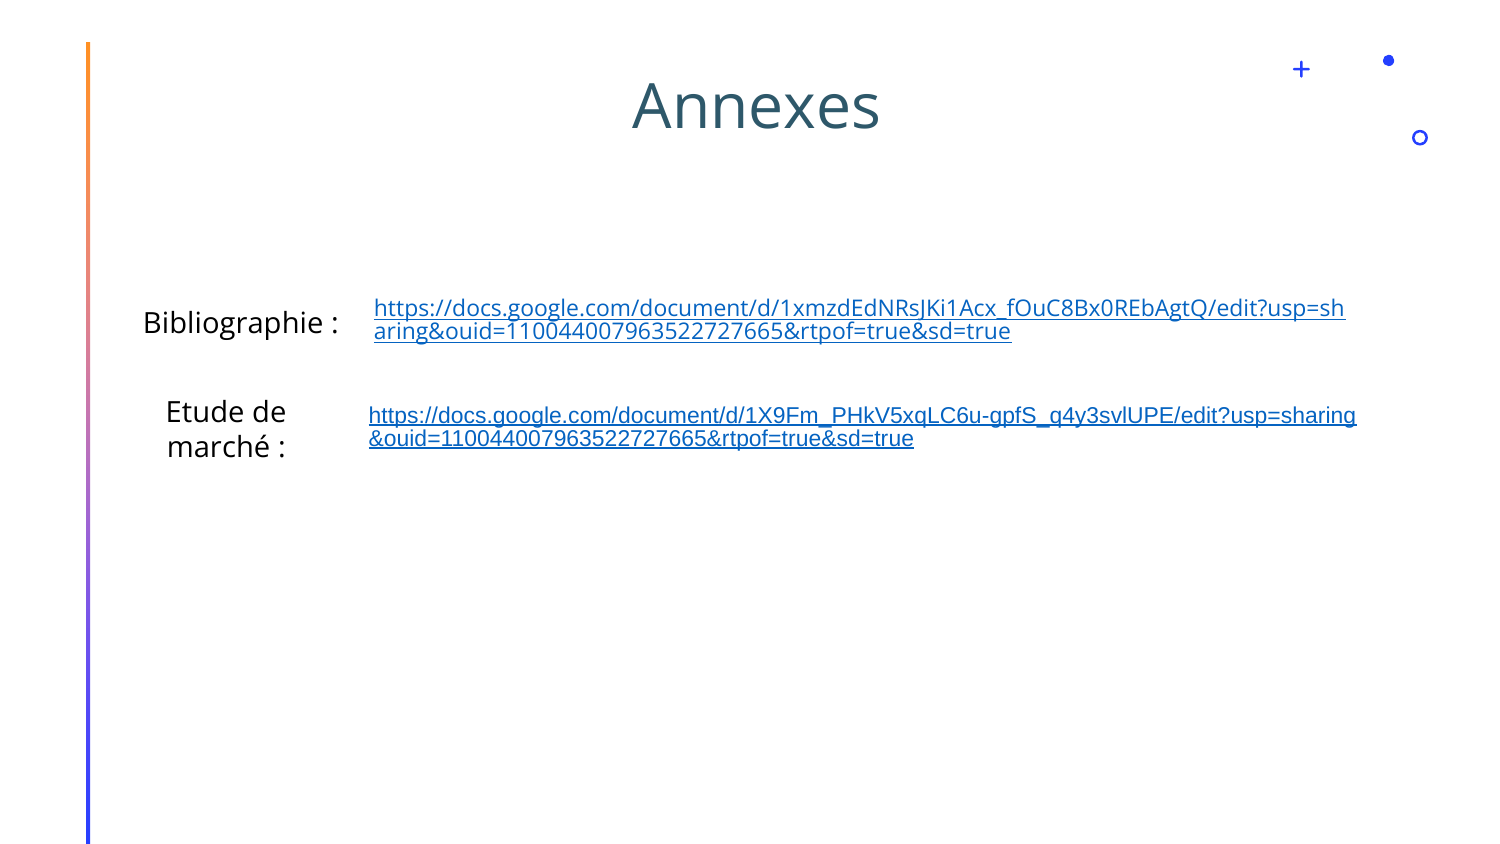

Annexes

https://docs.google.com/document/d/1xmzdEdNRsJKi1Acx_fOuC8Bx0REbAgtQ/edit?usp=sharing&ouid=110044007963522727665&rtpof=true&sd=true
Bibliographie :
Etude de marché :
https://docs.google.com/document/d/1X9Fm_PHkV5xqLC6u-gpfS_q4y3svlUPE/edit?usp=sharing&ouid=110044007963522727665&rtpof=true&sd=true